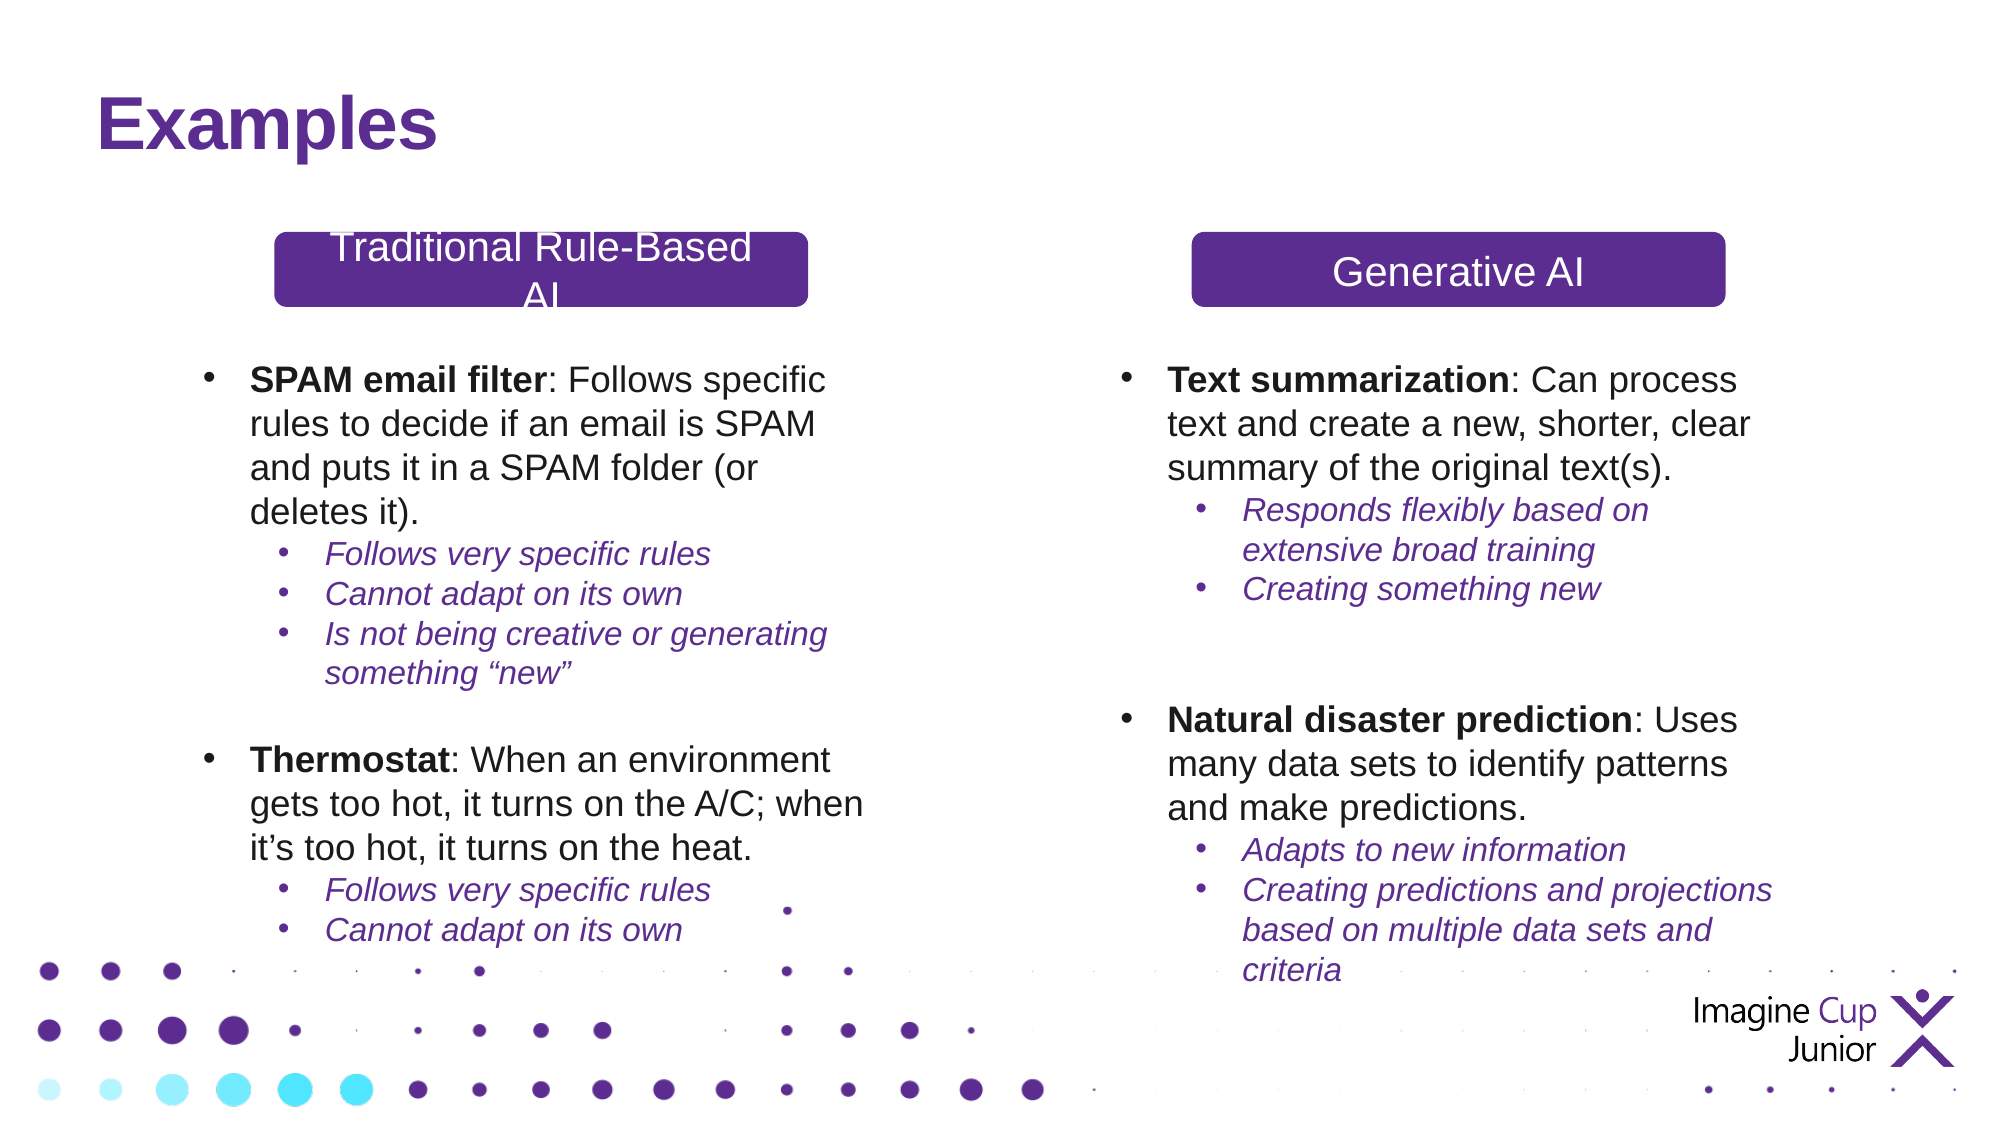

# Examples
Traditional Rule-Based AI
Generative AI
SPAM email filter: Follows specific rules to decide if an email is SPAM and puts it in a SPAM folder (or deletes it).
Follows very specific rules
Cannot adapt on its own
Is not being creative or generating something “new”

Thermostat: When an environment gets too hot, it turns on the A/C; when it’s too hot, it turns on the heat.
Follows very specific rules
Cannot adapt on its own
Text summarization: Can process text and create a new, shorter, clear summary of the original text(s).
Responds flexibly based on extensive broad training
Creating something new

Natural disaster prediction: Uses many data sets to identify patterns and make predictions.
Adapts to new information
Creating predictions and projections based on multiple data sets and criteria